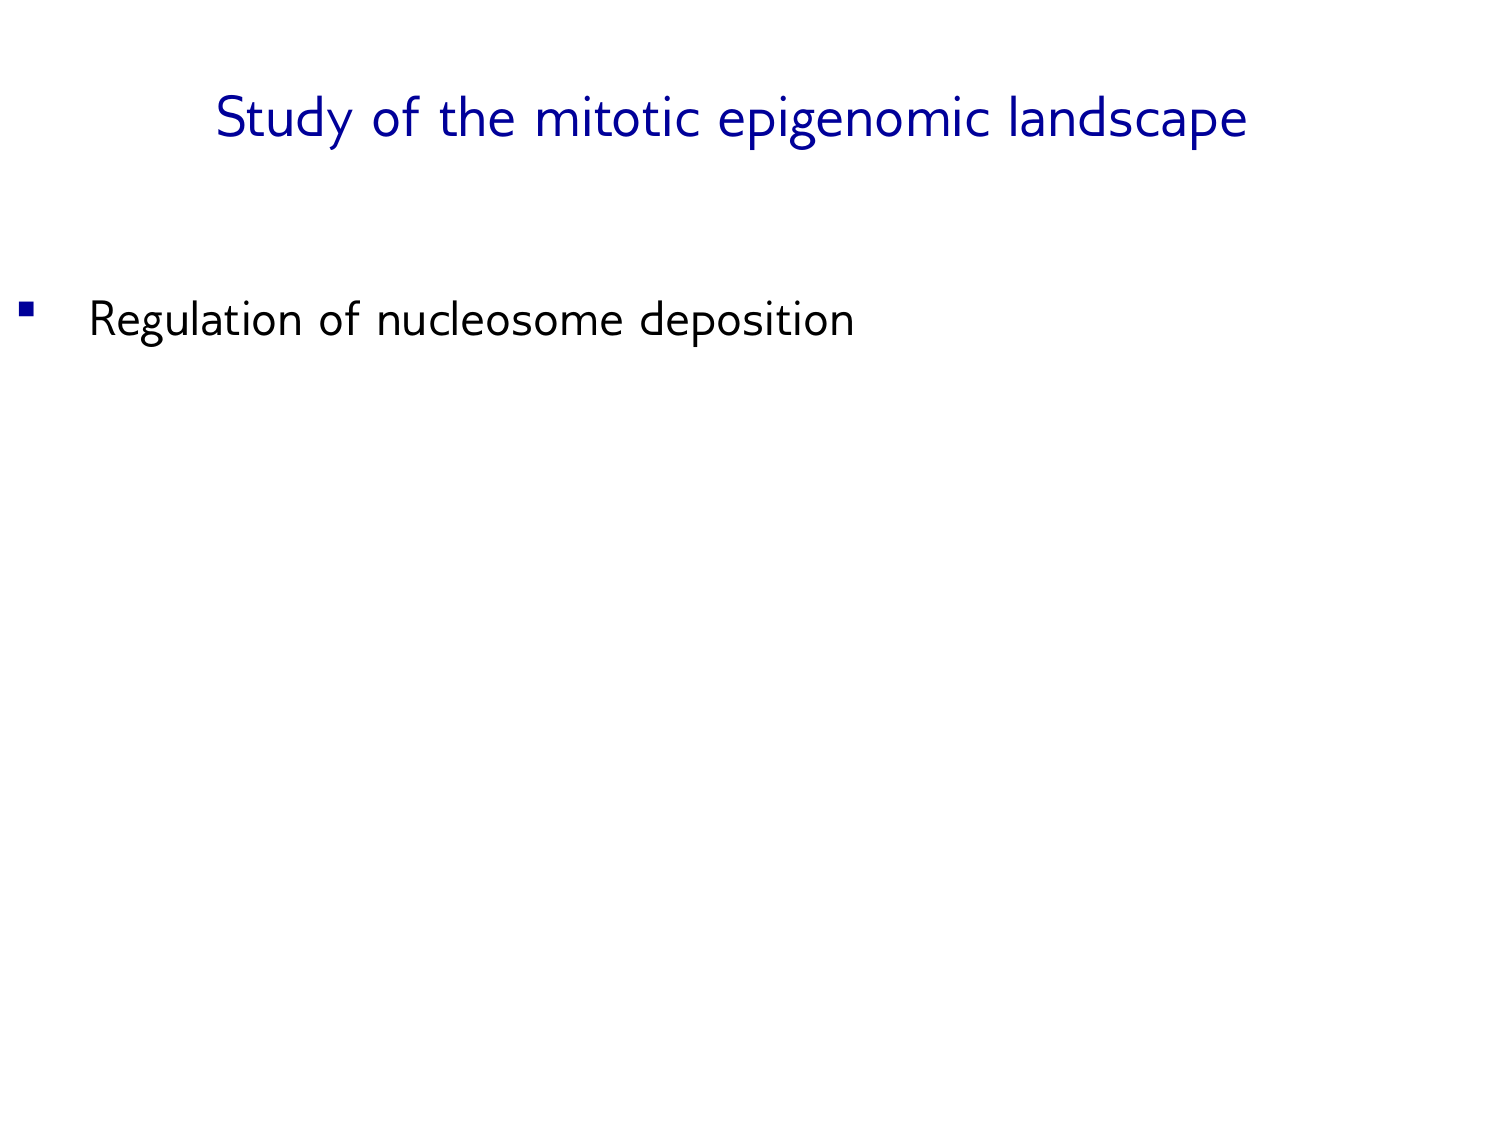

Study of the mitotic epigenomic landscape
Regulation of nucleosome deposition